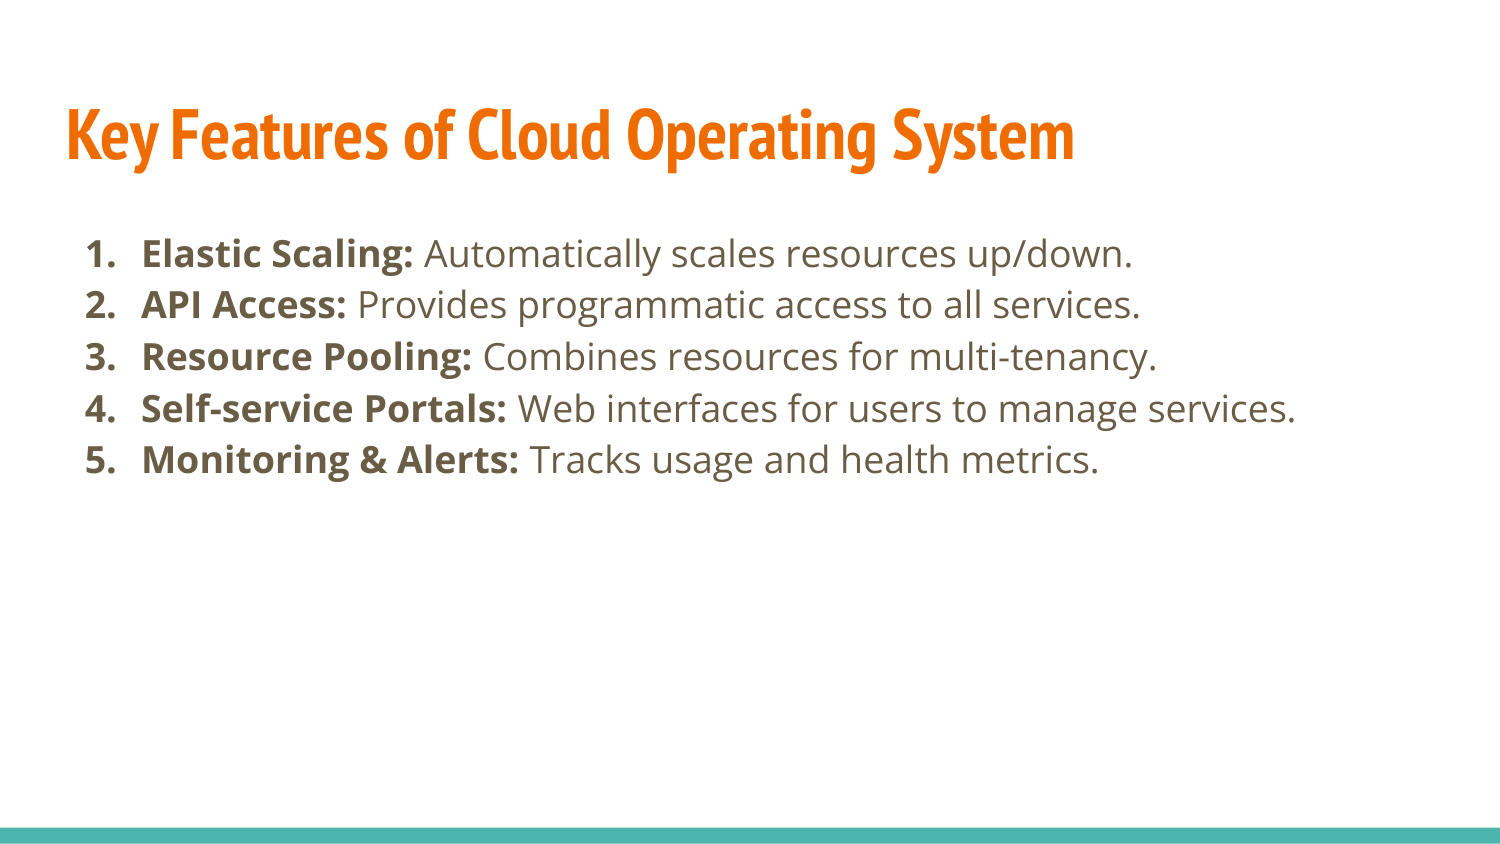

# Key Features of Cloud Operating System
Elastic Scaling: Automatically scales resources up/down.
API Access: Provides programmatic access to all services.
Resource Pooling: Combines resources for multi-tenancy.
Self-service Portals: Web interfaces for users to manage services.
Monitoring & Alerts: Tracks usage and health metrics.